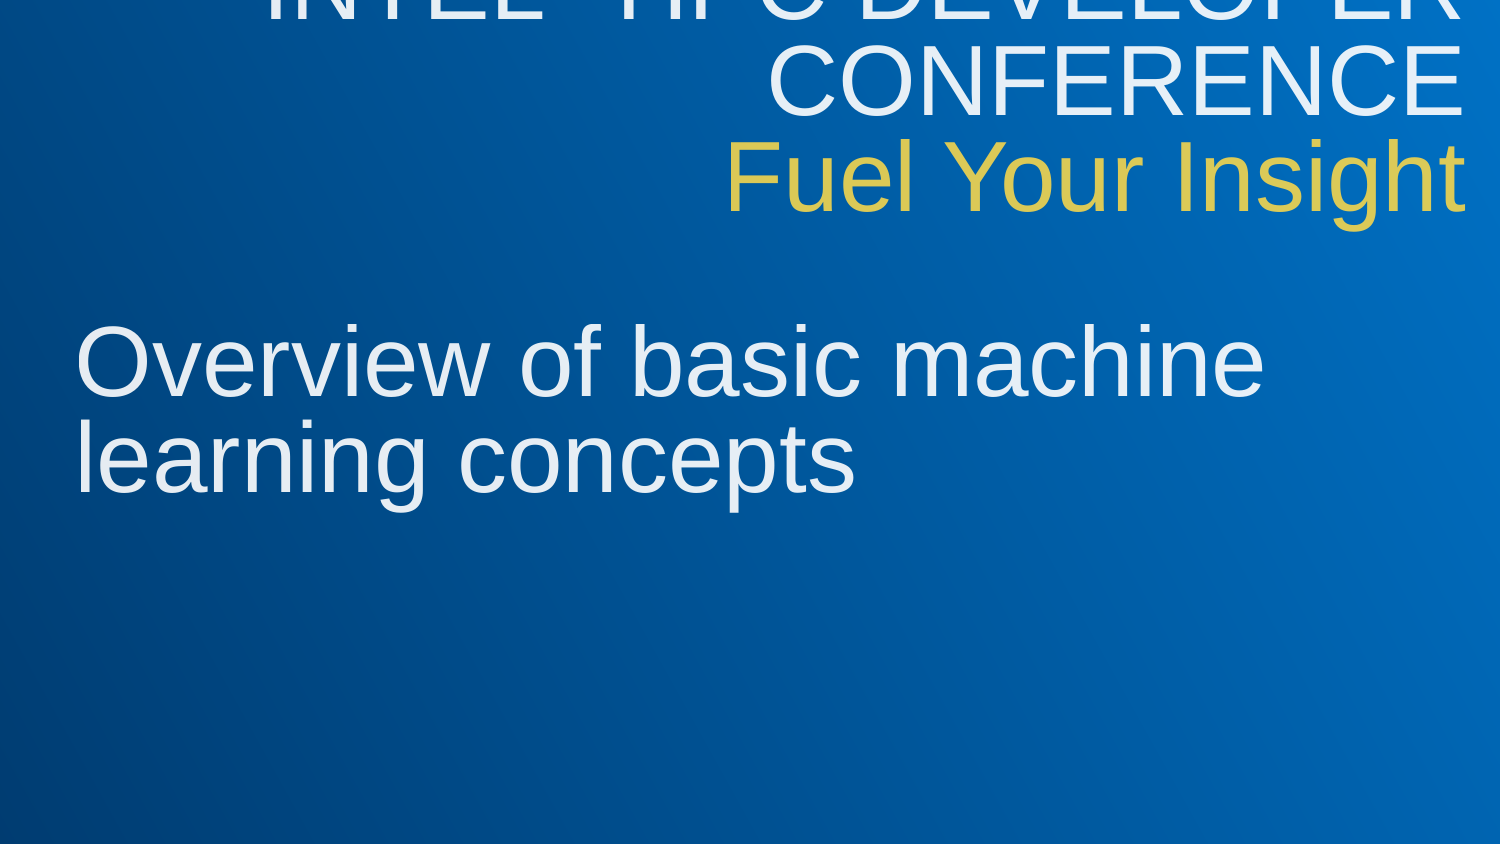

INTEL® HPC DEVELOPER CONFERENCE
Fuel Your Insight
# Overview of basic machine learning concepts